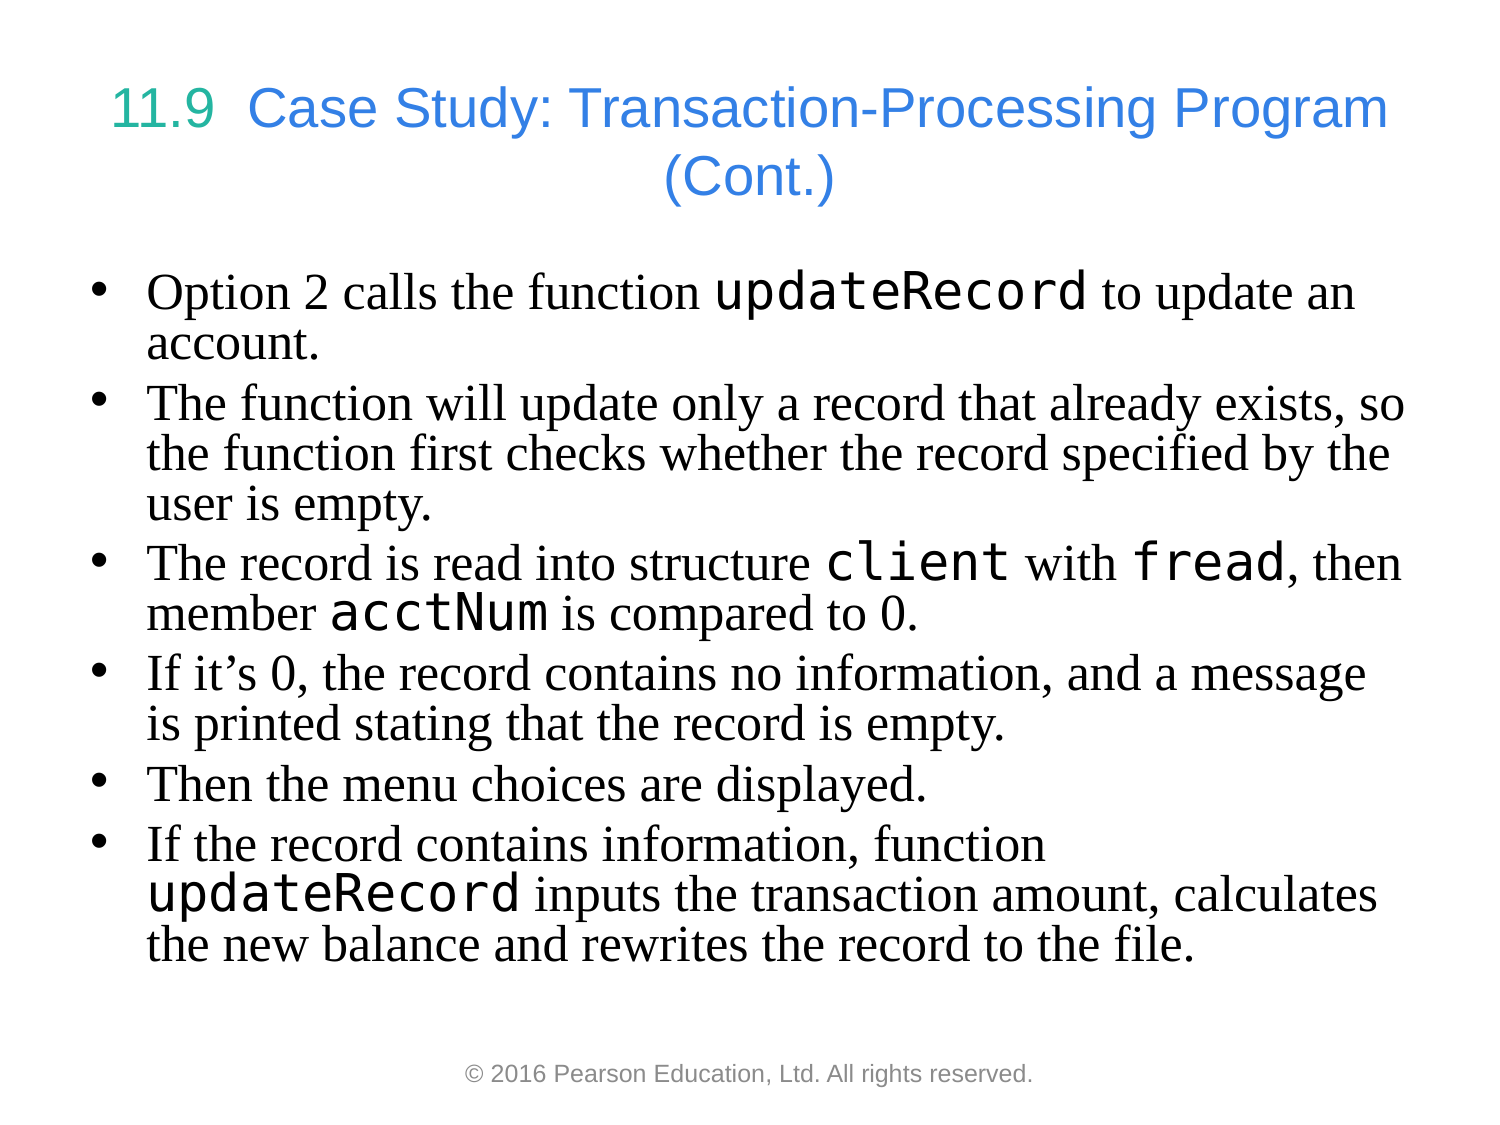

# 11.9  Case Study: Transaction-Processing Program (Cont.)
Option 2 calls the function updateRecord to update an account.
The function will update only a record that already exists, so the function first checks whether the record specified by the user is empty.
The record is read into structure client with fread, then member acctNum is compared to 0.
If it’s 0, the record contains no information, and a message is printed stating that the record is empty.
Then the menu choices are displayed.
If the record contains information, function updateRecord inputs the transaction amount, calculates the new balance and rewrites the record to the file.
© 2016 Pearson Education, Ltd. All rights reserved.